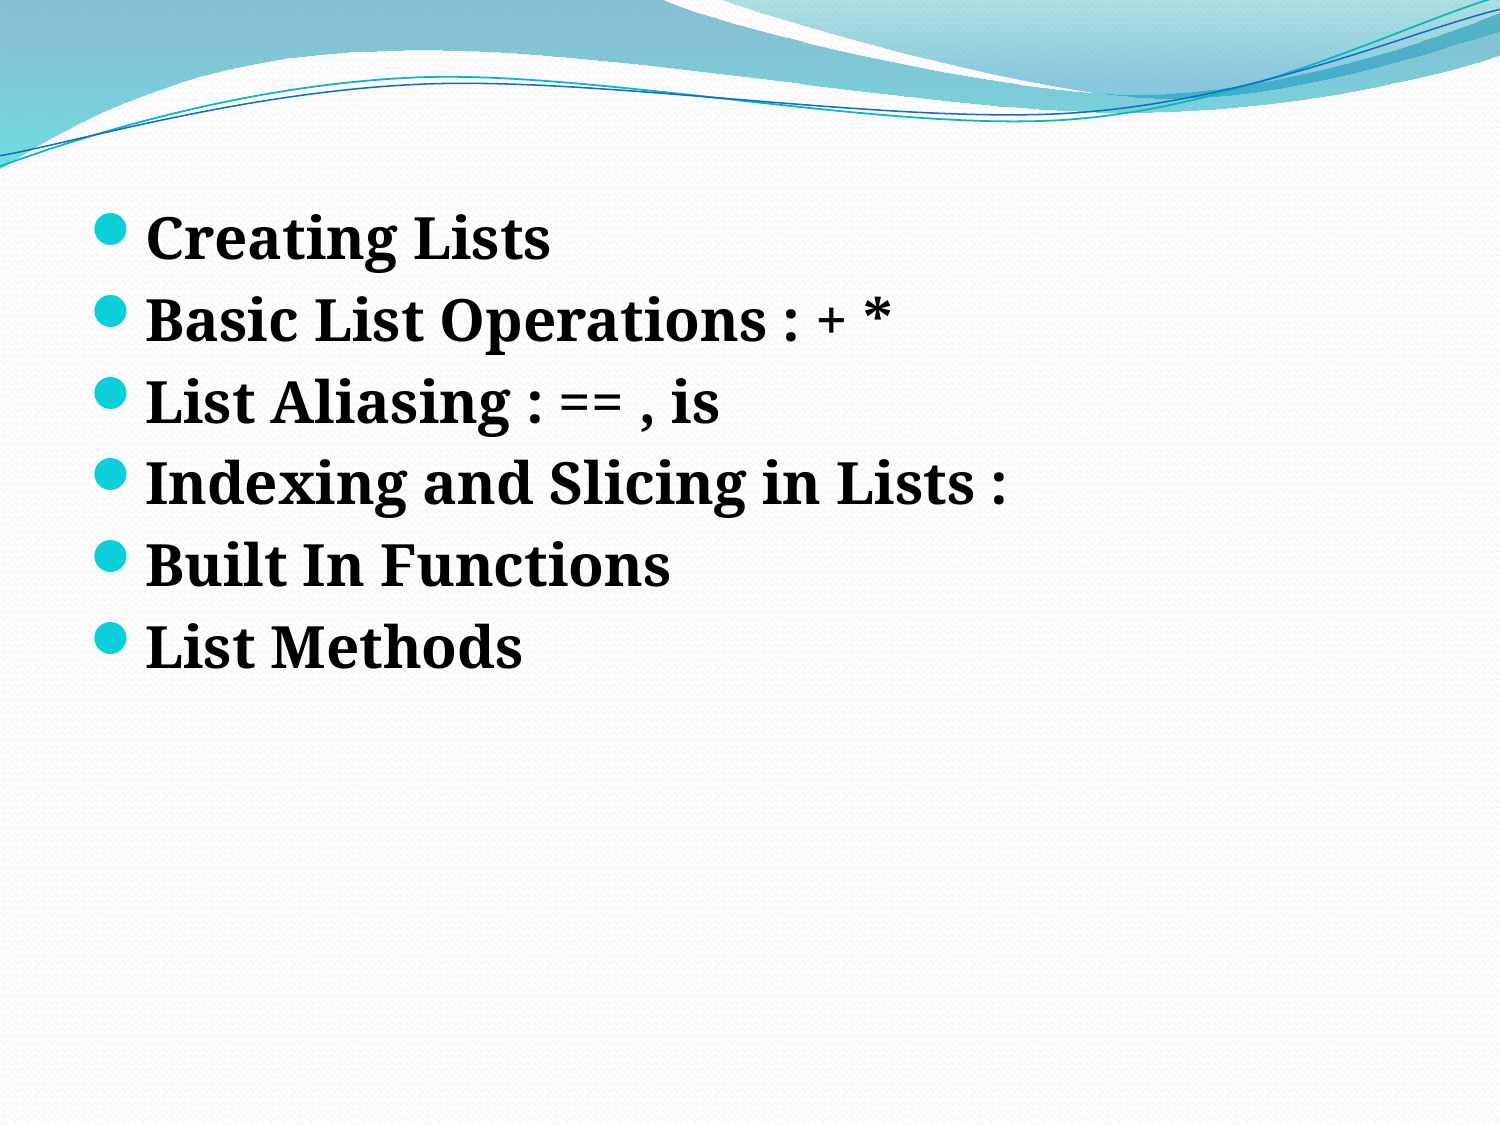

Creating Lists
Basic List Operations : + *
List Aliasing : == , is
Indexing and Slicing in Lists :
Built In Functions
List Methods